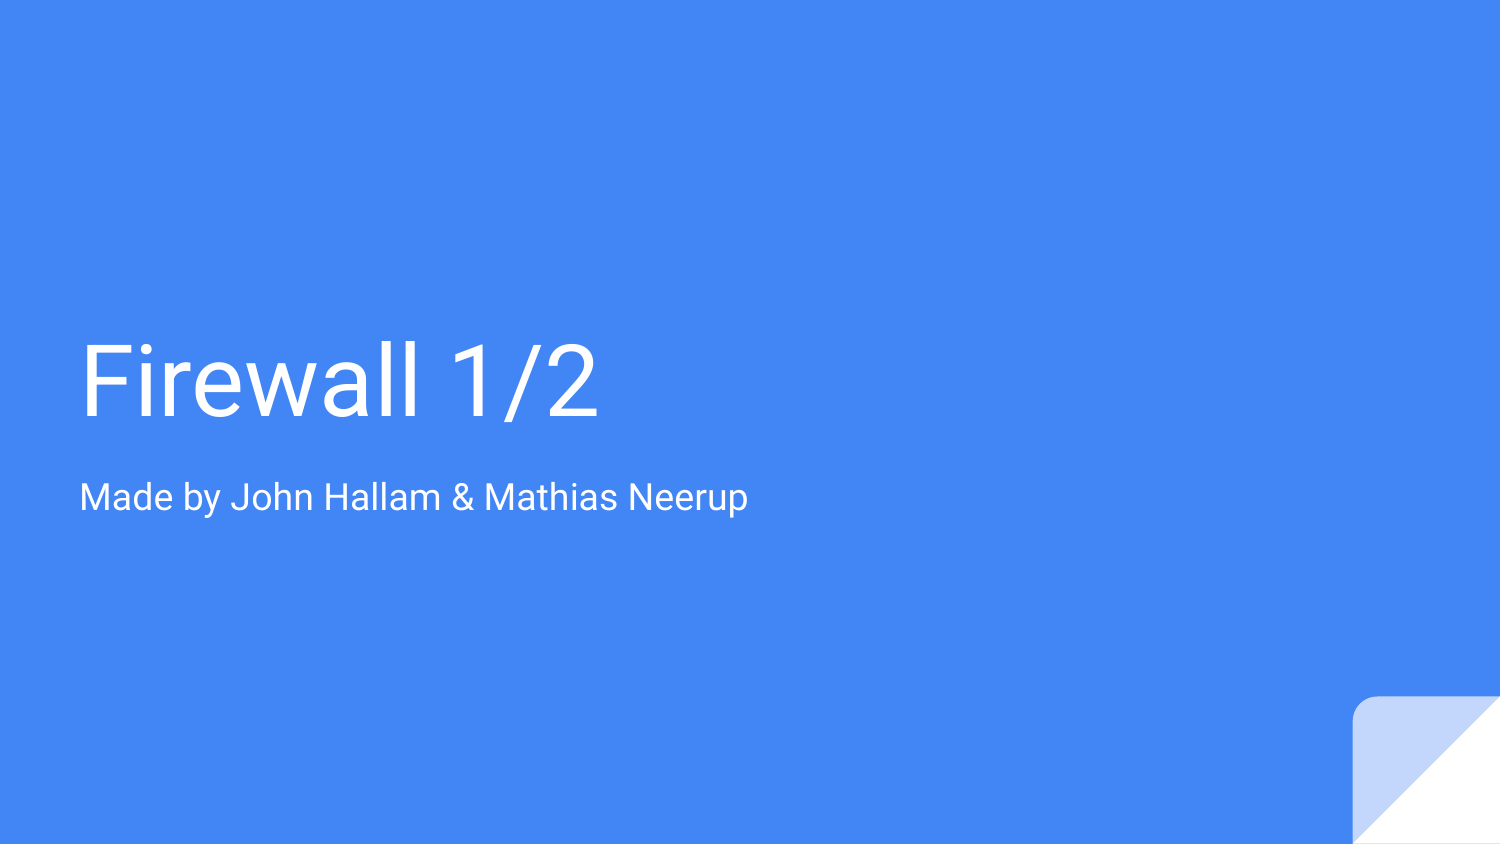

# Firewall 1/2
Made by John Hallam & Mathias Neerup